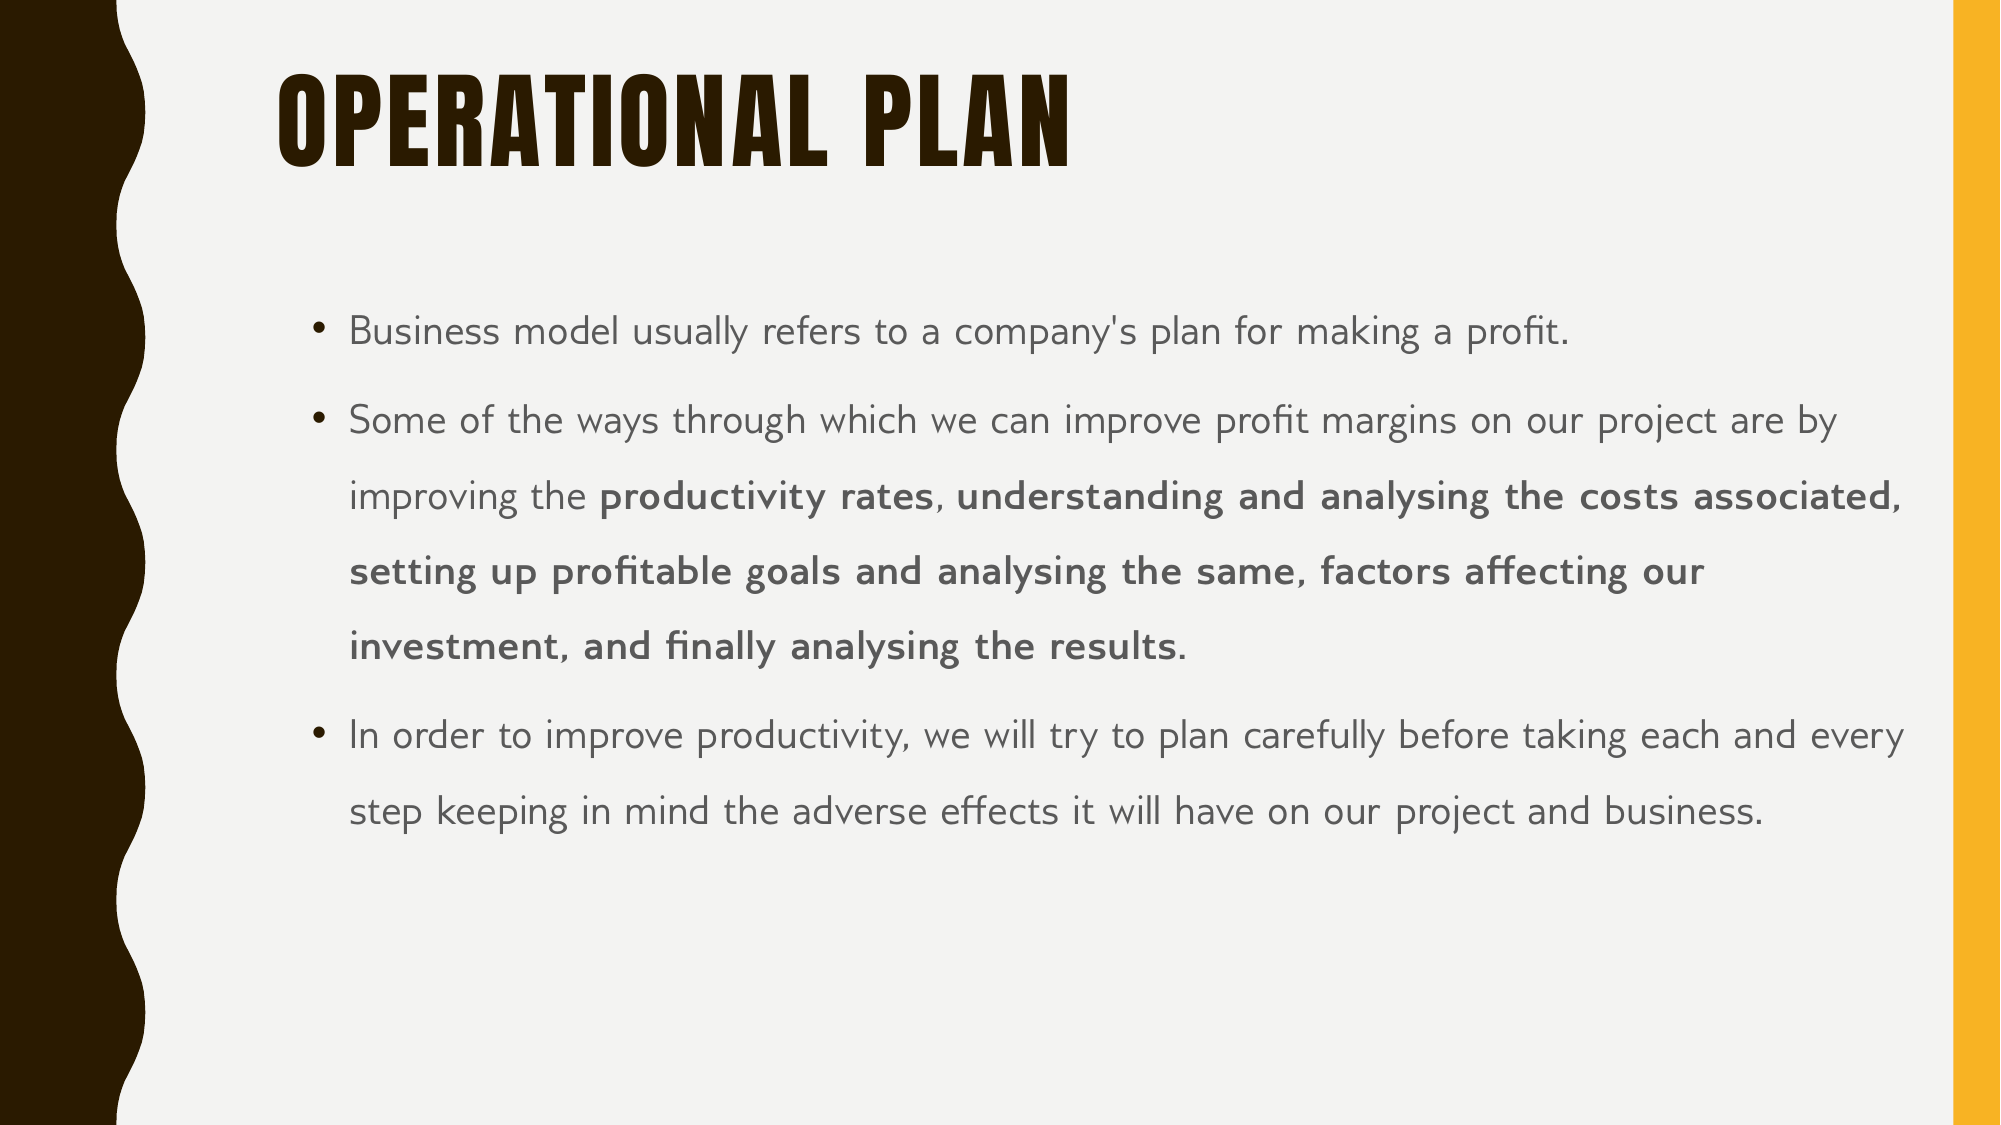

# Operational plan
Business model usually refers to a company's plan for making a profit.
Some of the ways through which we can improve profit margins on our project are by improving the productivity rates, understanding and analysing the costs associated, setting up profitable goals and analysing the same, factors affecting our investment, and finally analysing the results.
In order to improve productivity, we will try to plan carefully before taking each and every step keeping in mind the adverse effects it will have on our project and business.